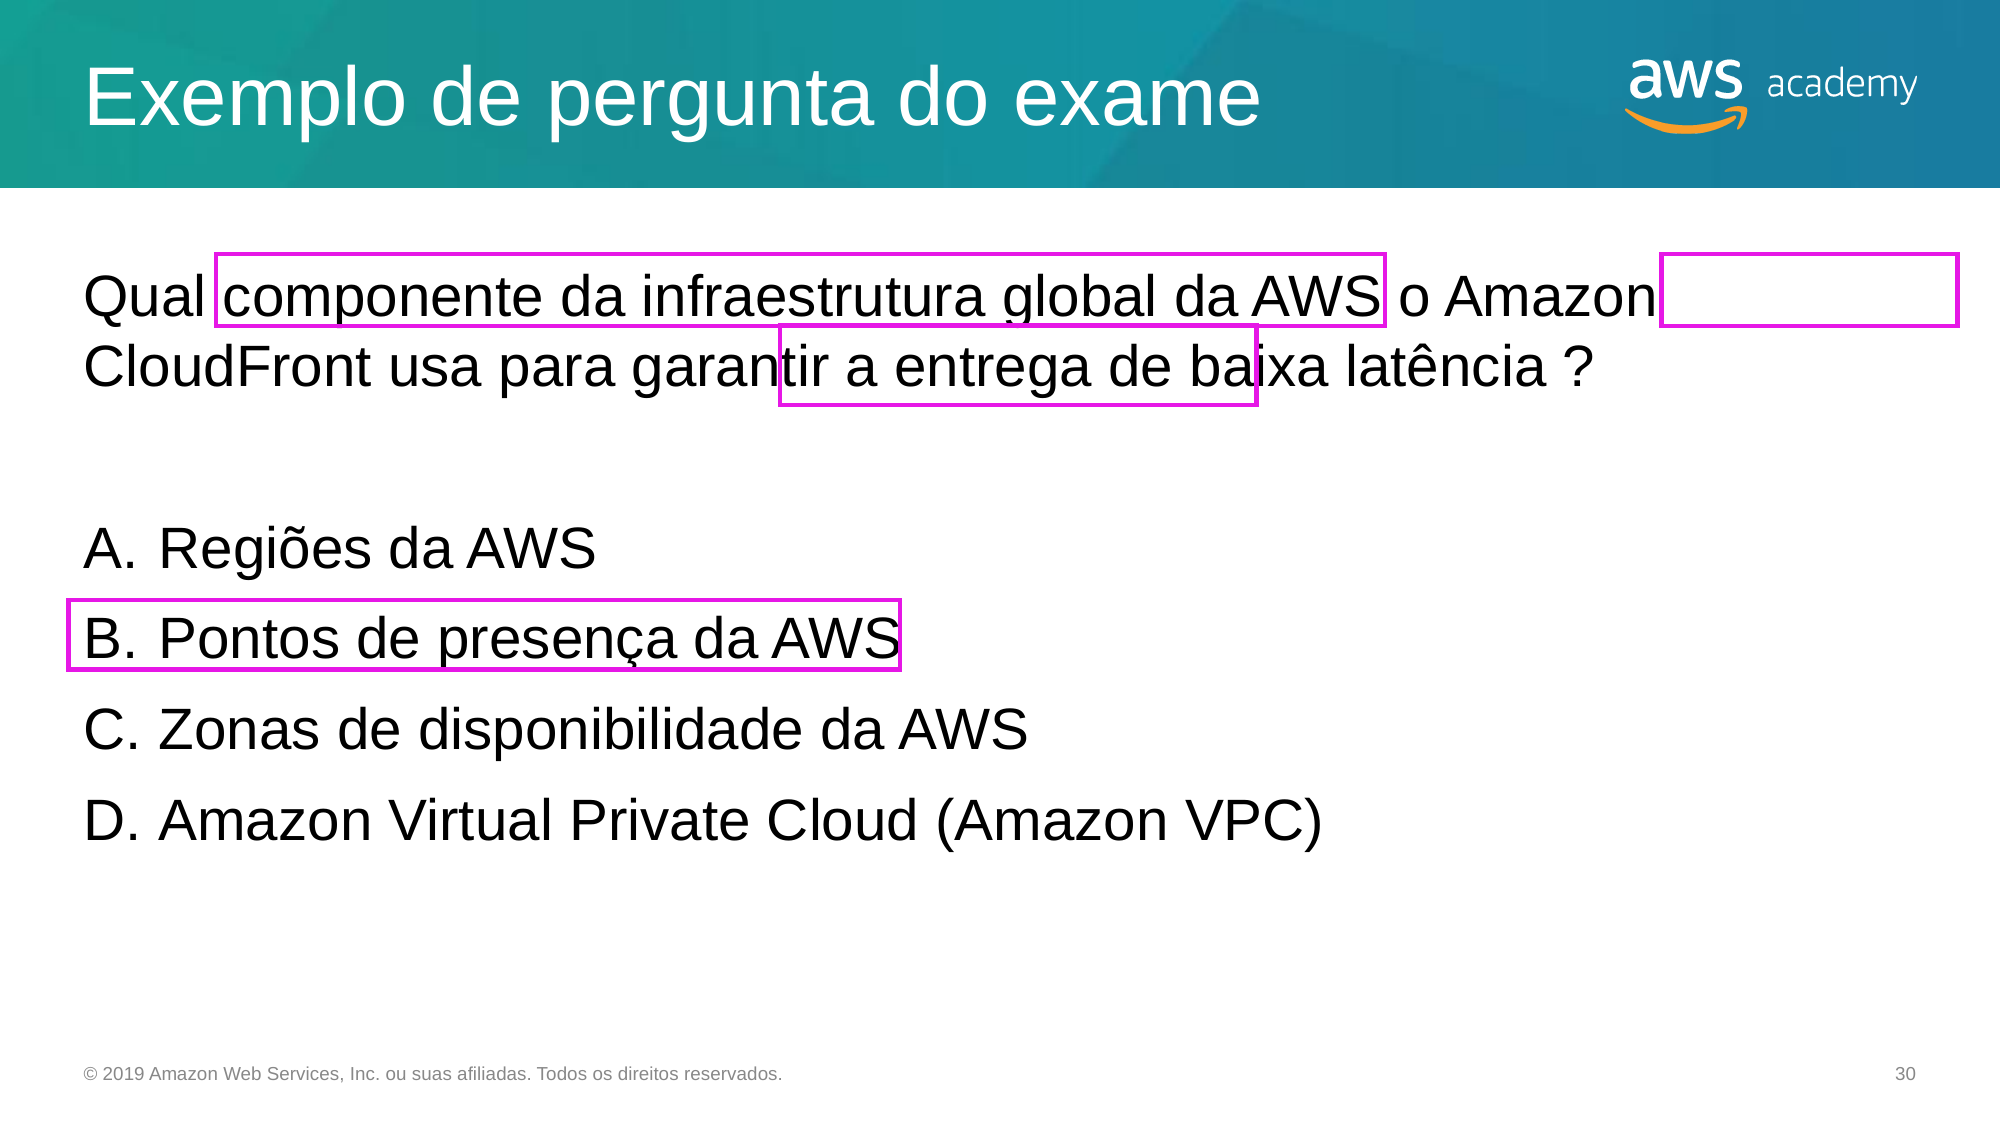

# Exemplo de pergunta do exame
Qual componente da infraestrutura global da AWS o Amazon CloudFront usa para garantir a entrega de baixa latência ?

Regiões da AWS
Pontos de presença da AWS
Zonas de disponibilidade da AWS
Amazon Virtual Private Cloud (Amazon VPC)

© 2019 Amazon Web Services, Inc. ou suas afiliadas. Todos os direitos reservados.
30